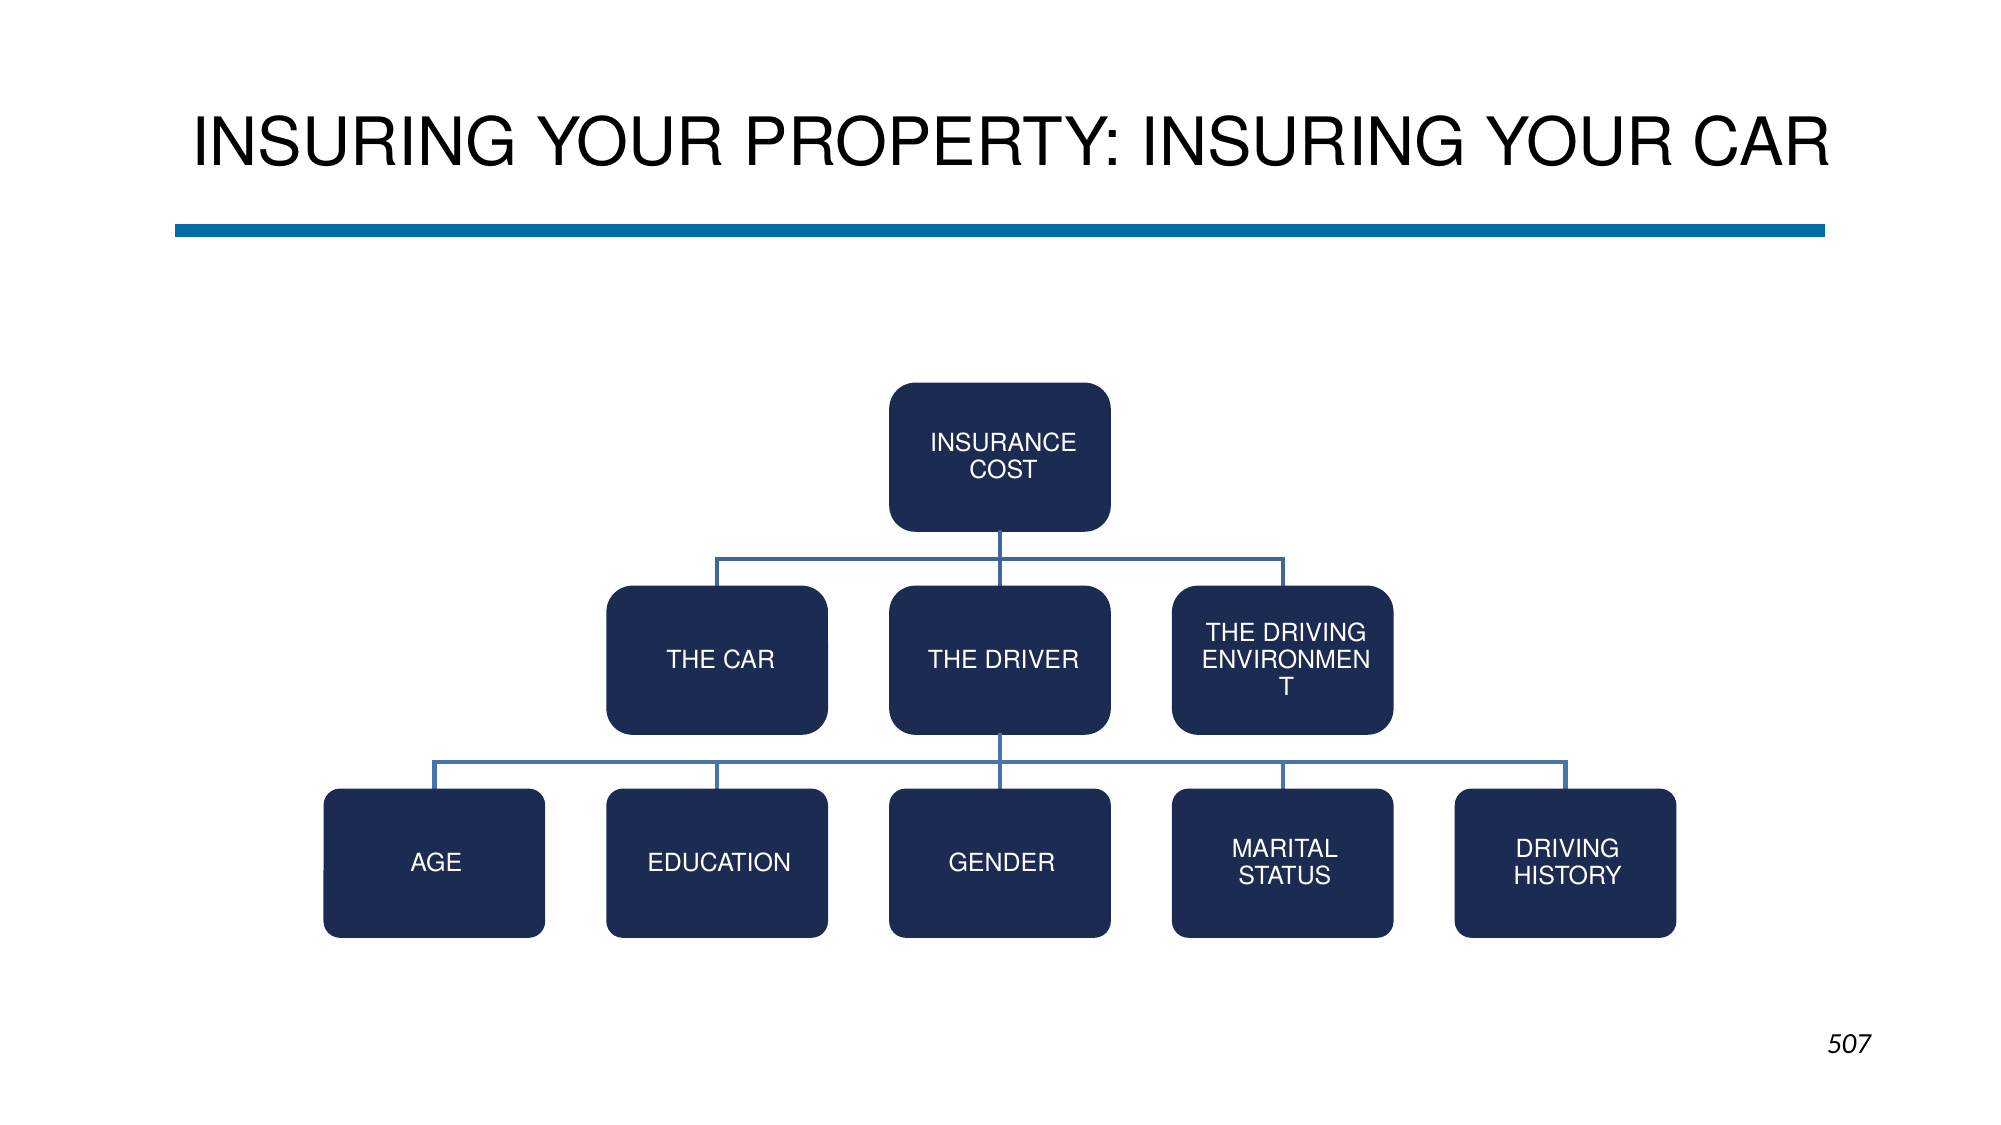

# Insuring Your Property: INSURING YOUR CAR

Insurance Cost
The Car
The Driver
AGE
EDUCATION
GENDER
MARITAL STATUS
DRIVING HISTORY
The Driving Environment
1-507